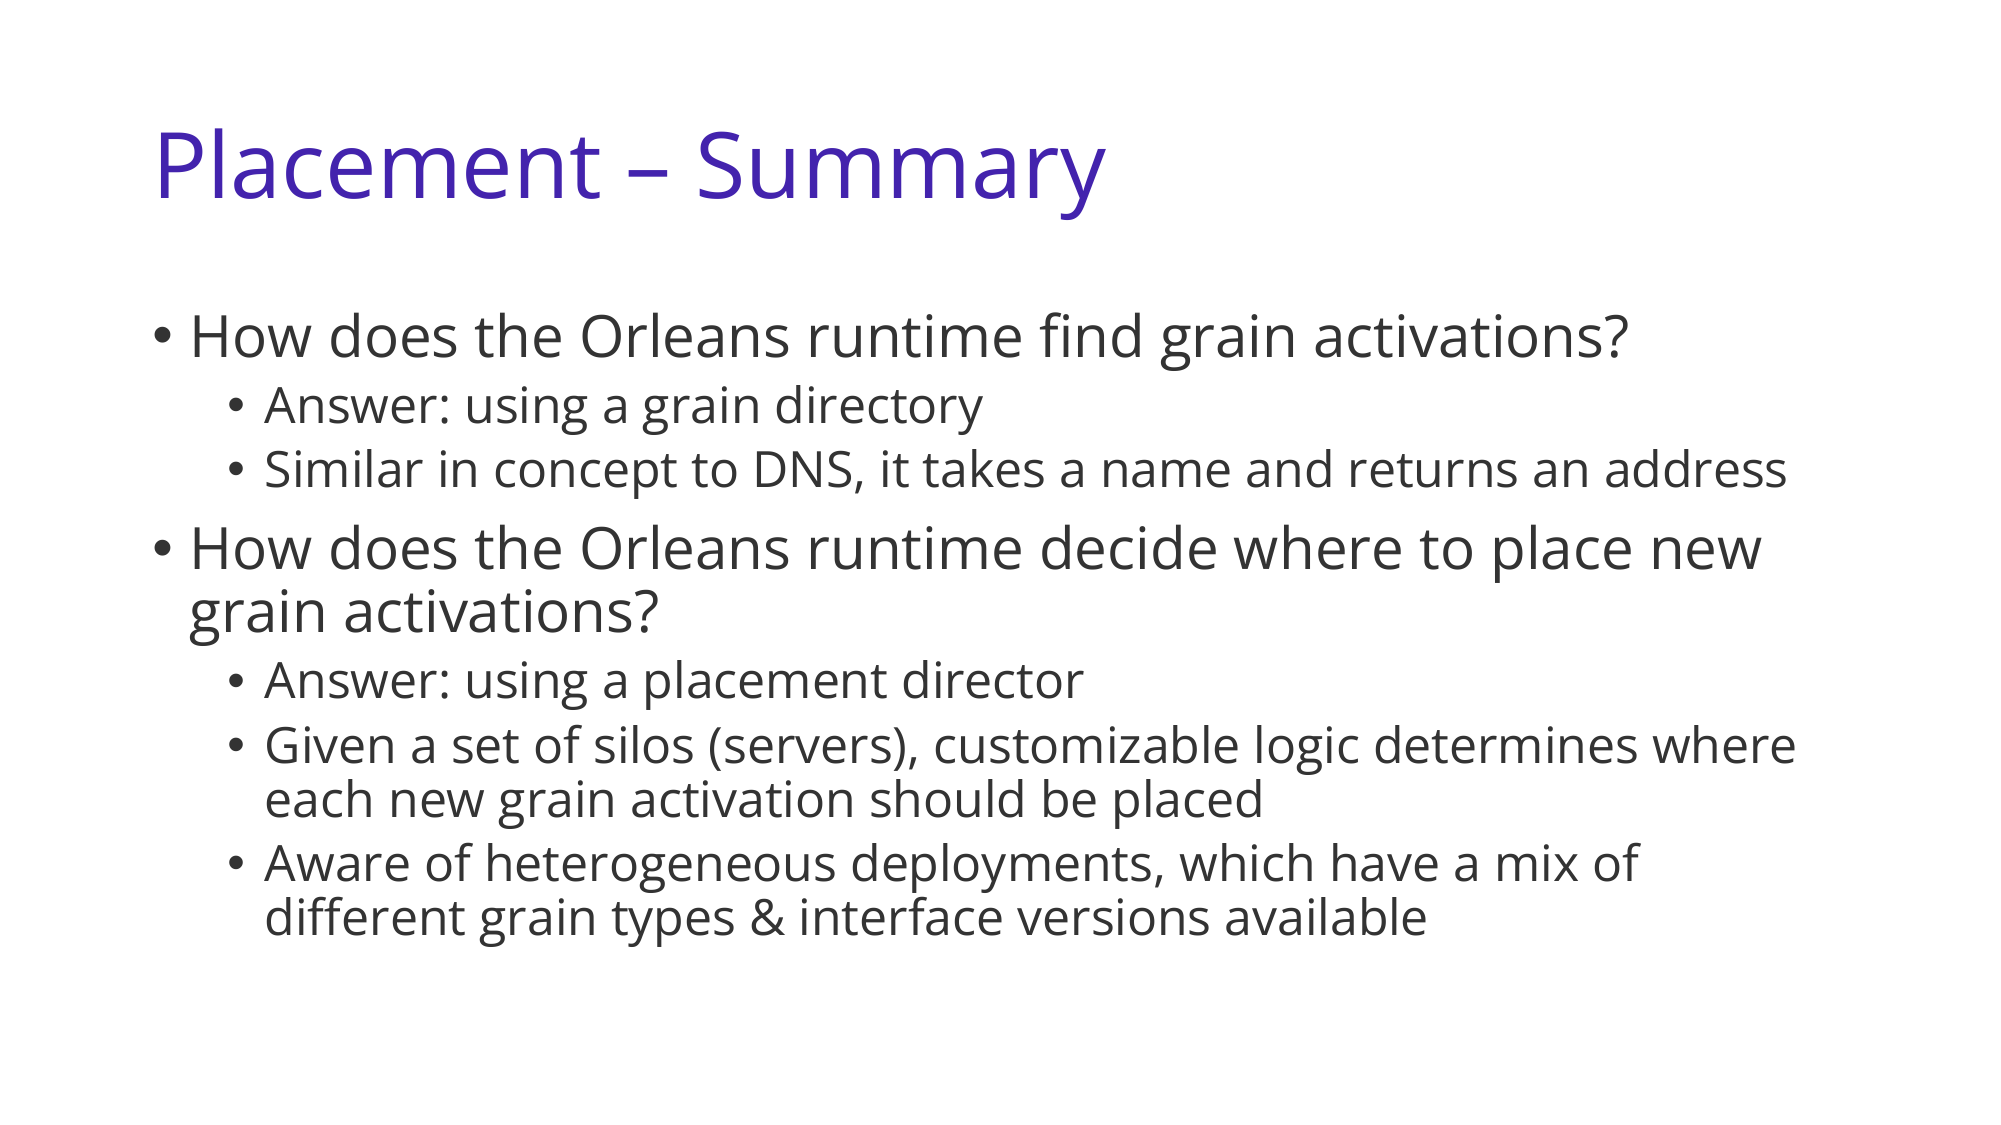

# Placement – Summary
How does the Orleans runtime find grain activations?
Answer: using a grain directory
Similar in concept to DNS, it takes a name and returns an address
How does the Orleans runtime decide where to place new grain activations?
Answer: using a placement director
Given a set of silos (servers), customizable logic determines where each new grain activation should be placed
Aware of heterogeneous deployments, which have a mix of different grain types & interface versions available